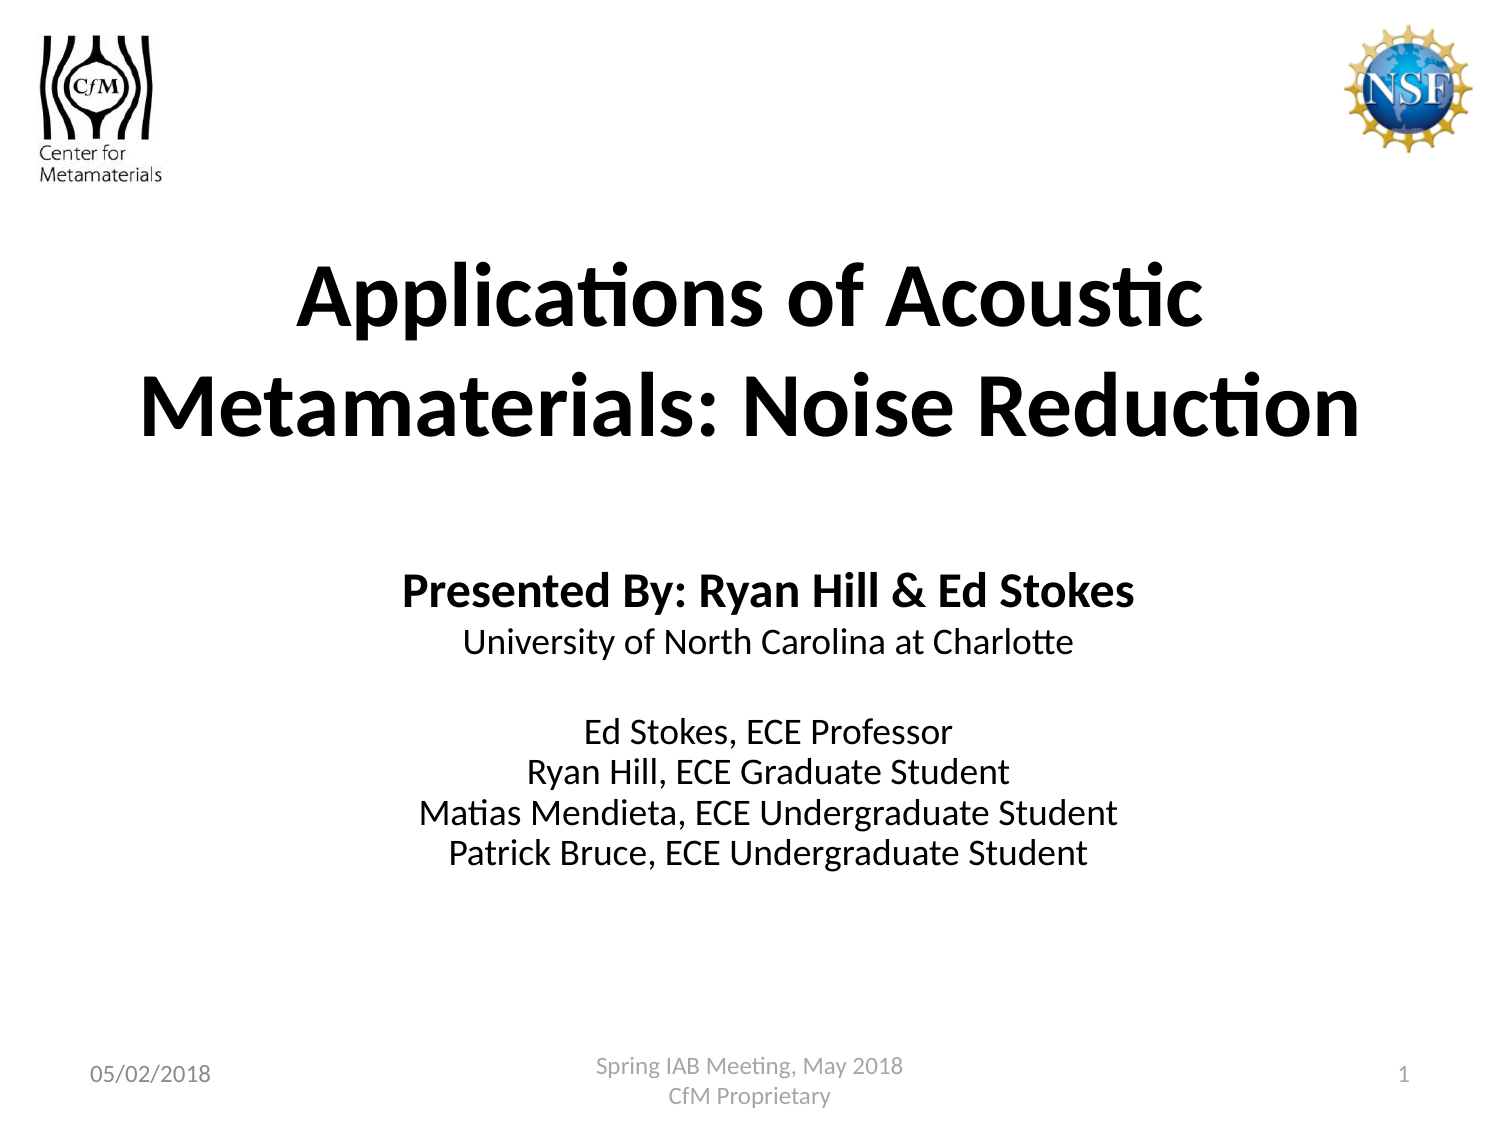

Applications of Acoustic Metamaterials: Noise Reduction

Presented By: Ryan Hill & Ed Stokes
University of North Carolina at Charlotte

Ed Stokes, ECE Professor
Ryan Hill, ECE Graduate Student
Matias Mendieta, ECE Undergraduate Student
Patrick Bruce, ECE Undergraduate Student